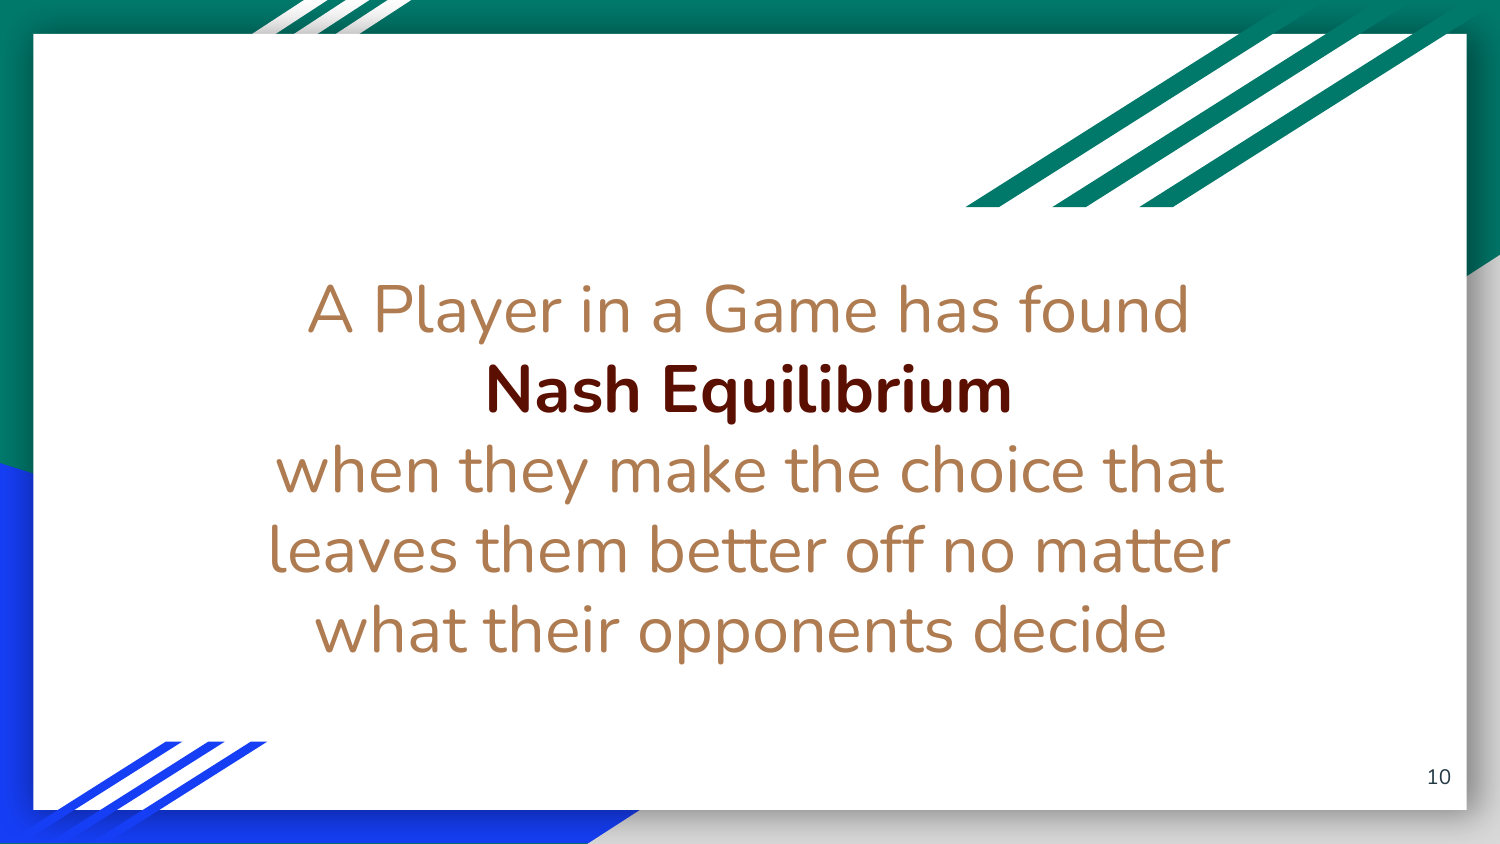

# A Player in a Game has found Nash Equilibrium
when they make the choice that leaves them better off no matter what their opponents decide
10